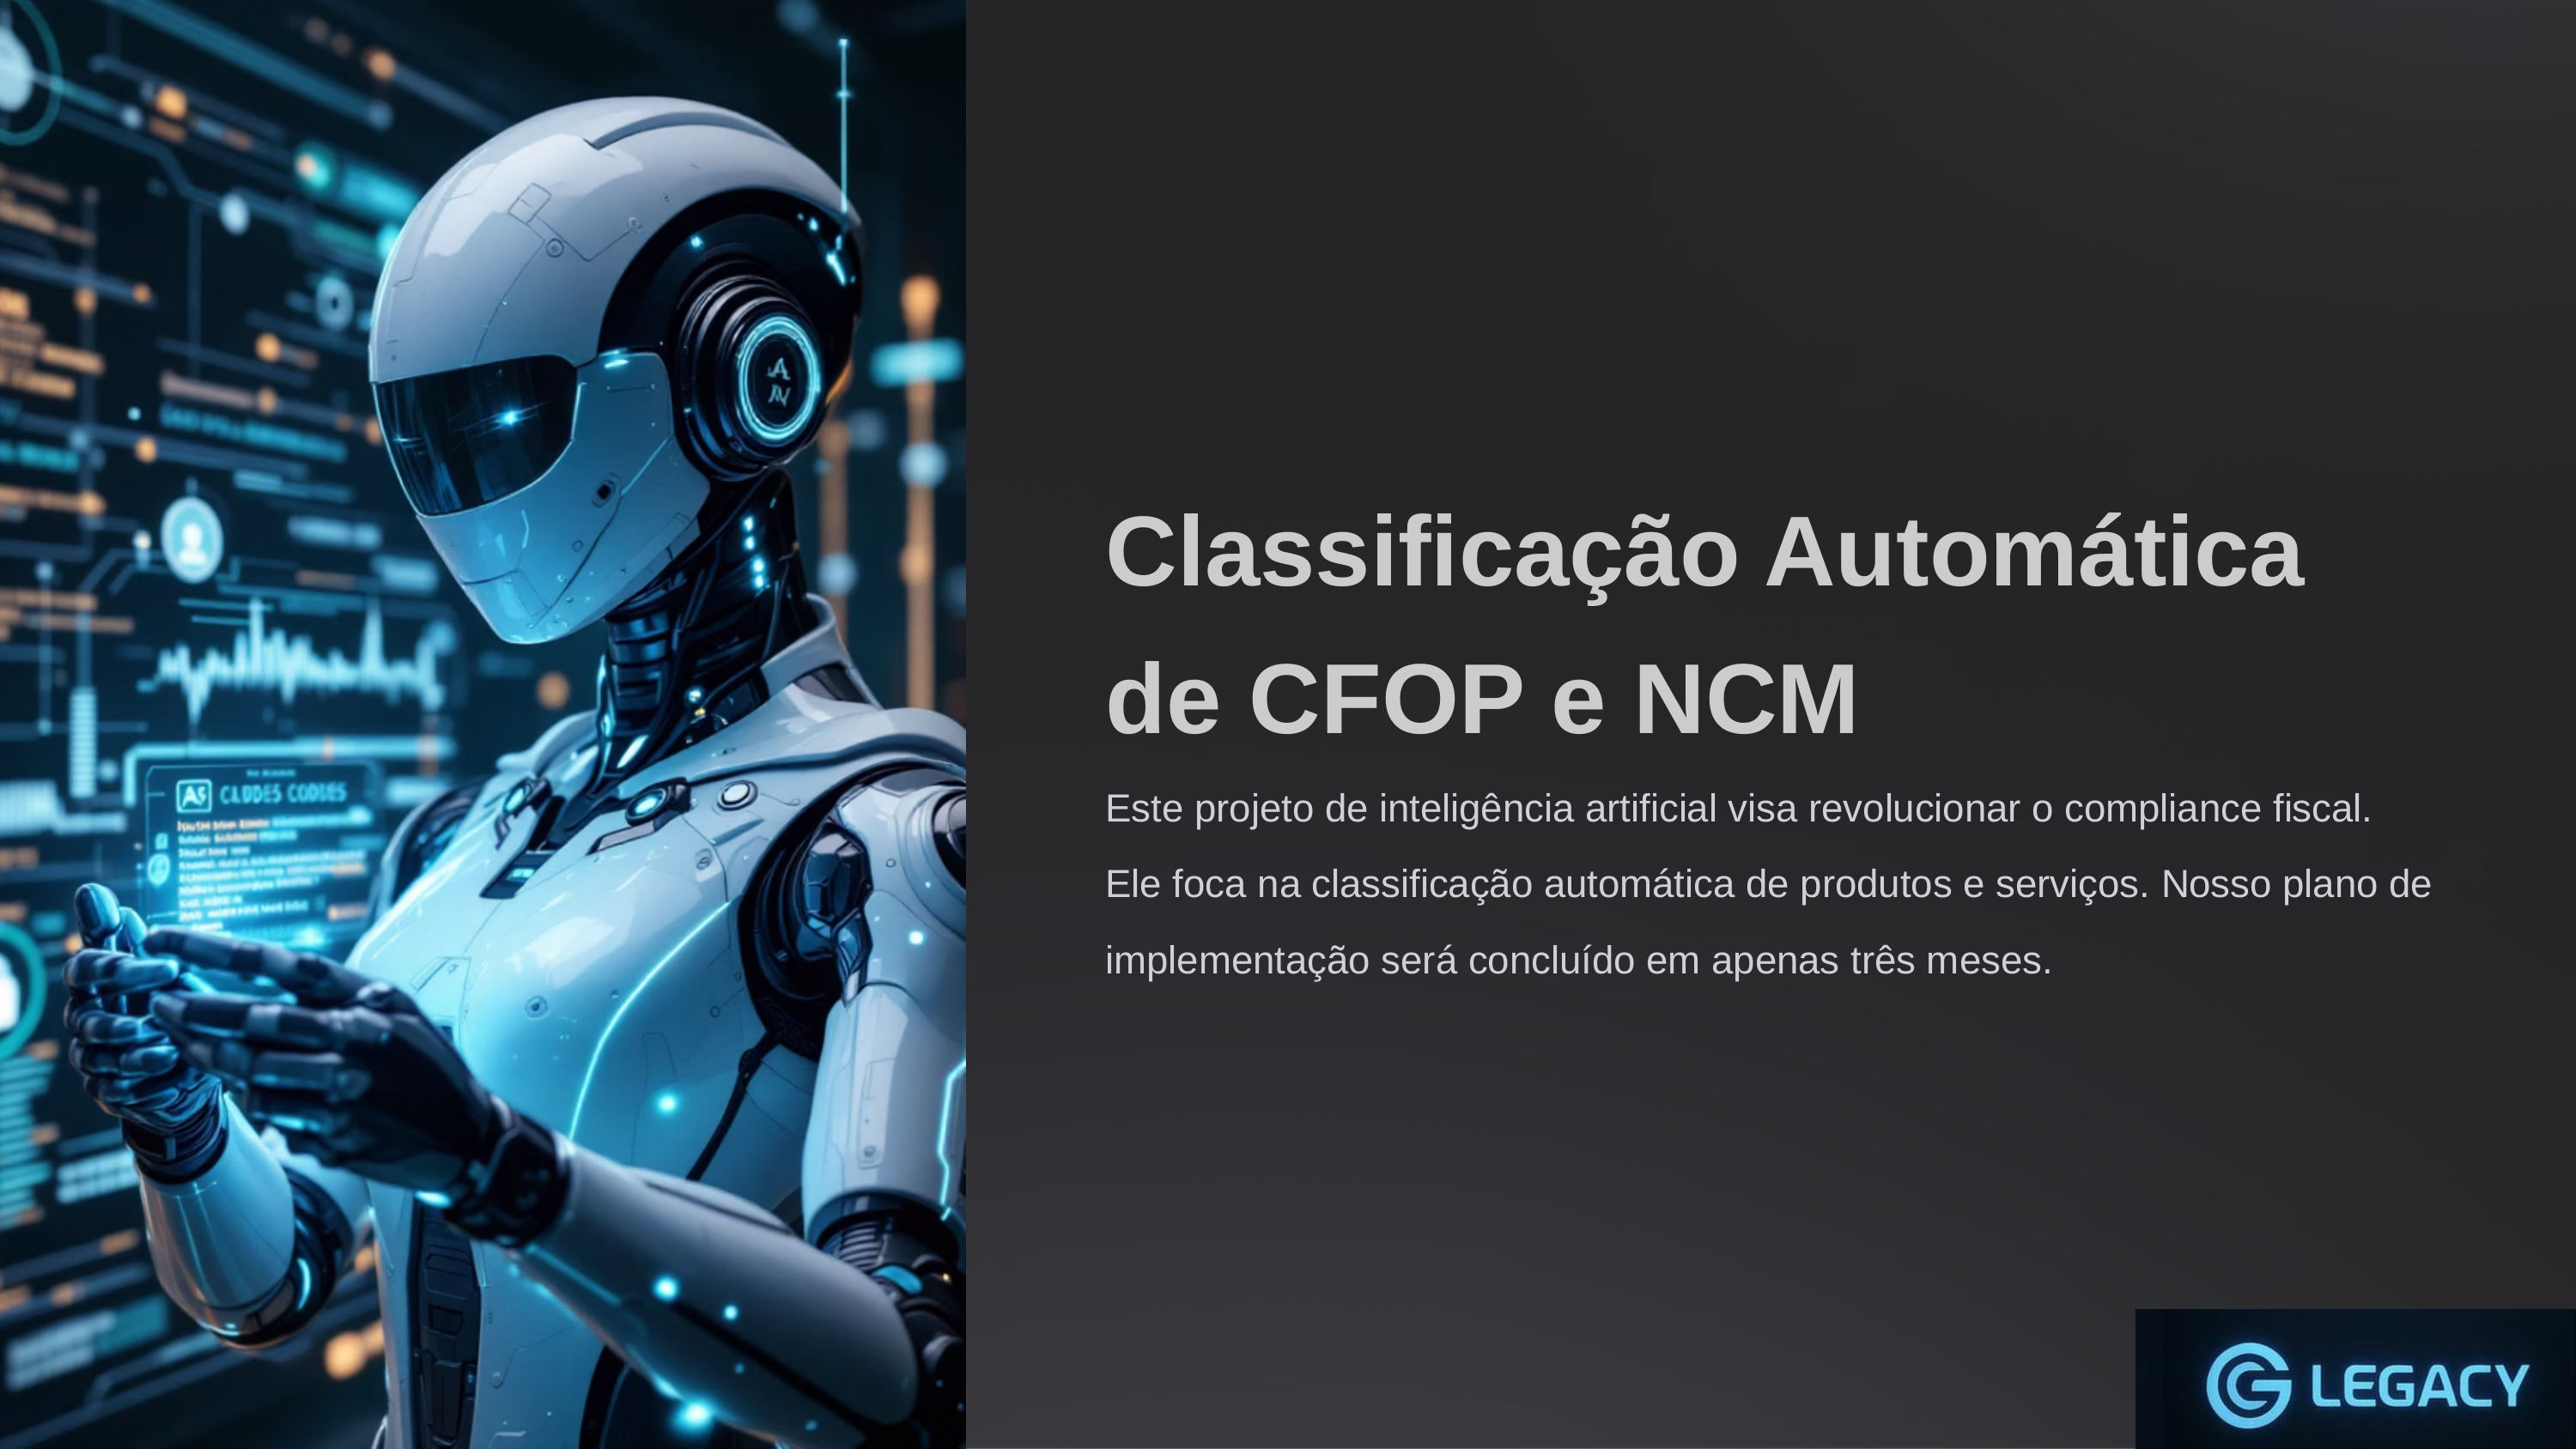

Classificação Automática de CFOP e NCM
Este projeto de inteligência artificial visa revolucionar o compliance fiscal. Ele foca na classificação automática de produtos e serviços. Nosso plano de implementação será concluído em apenas três meses.